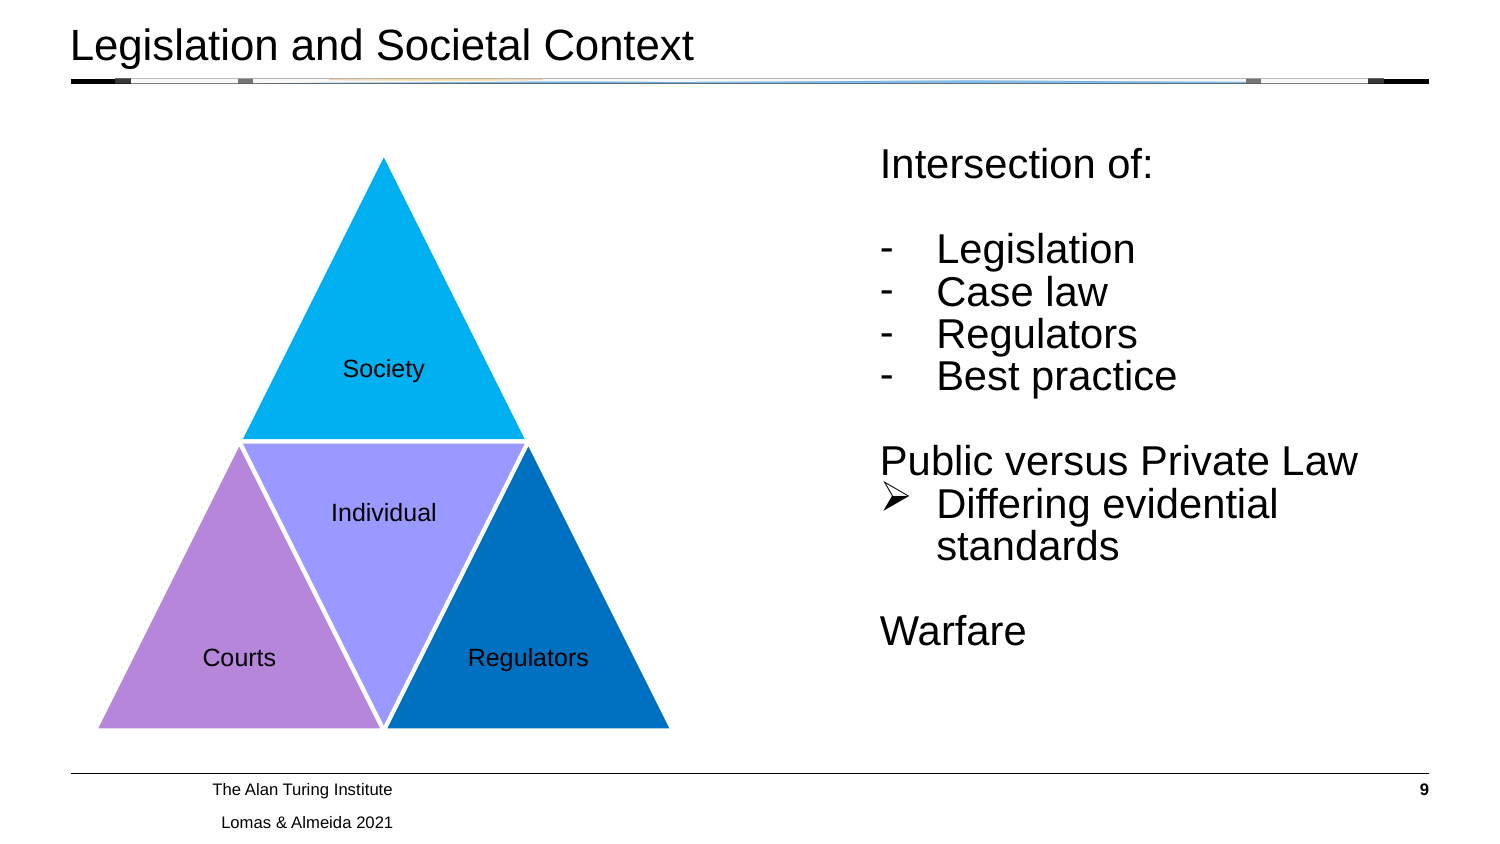

Legislation and Societal Context

Intersection of:

Legislation
Case law
Regulators
Best practice

Public versus Private Law
Differing evidential standards

Warfare

Society
Courts
Individual
Regulators
9
Lomas & Almeida 2021